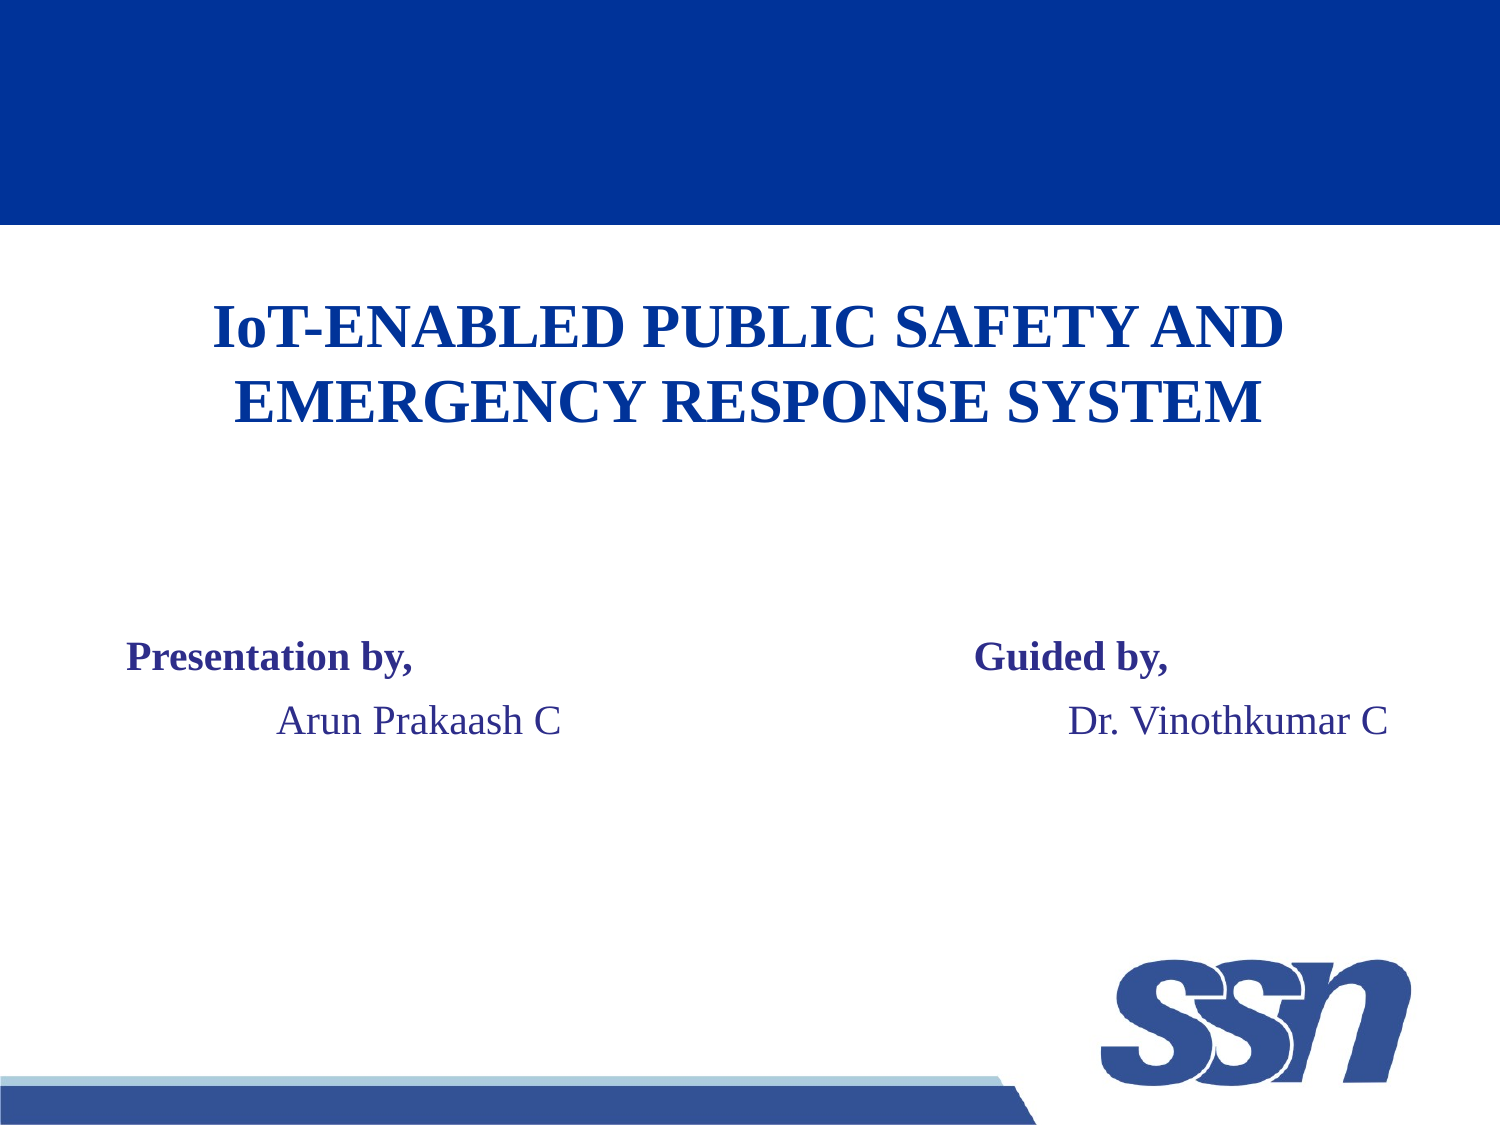

# IoT-ENABLED PUBLIC SAFETY AND EMERGENCY RESPONSE SYSTEM

      Presentation by,				 Guided by,
	      Arun Prakaash C         			          Dr. Vinothkumar C